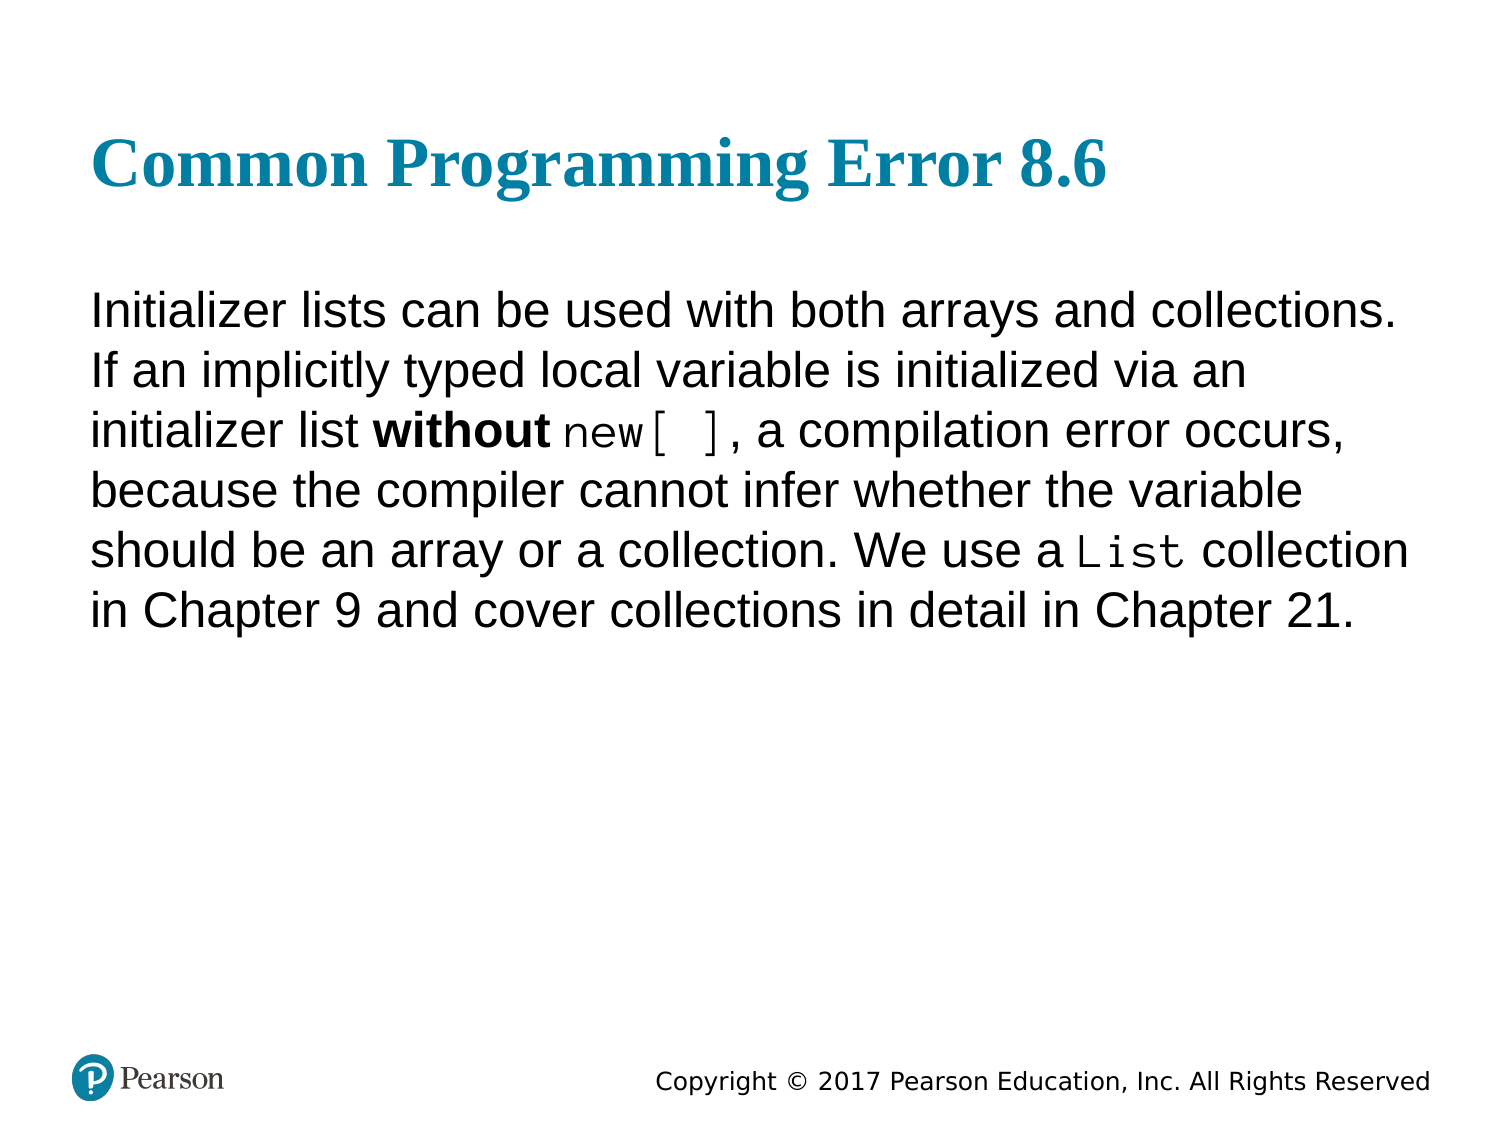

# Common Programming Error 8.6
Initializer lists can be used with both arrays and collections. If an implicitly typed local variable is initialized via an initializer list without new[ ], a compilation error occurs, because the compiler cannot infer whether the variable should be an array or a collection. We use a List collection in Chapter 9 and cover collections in detail in Chapter 21.